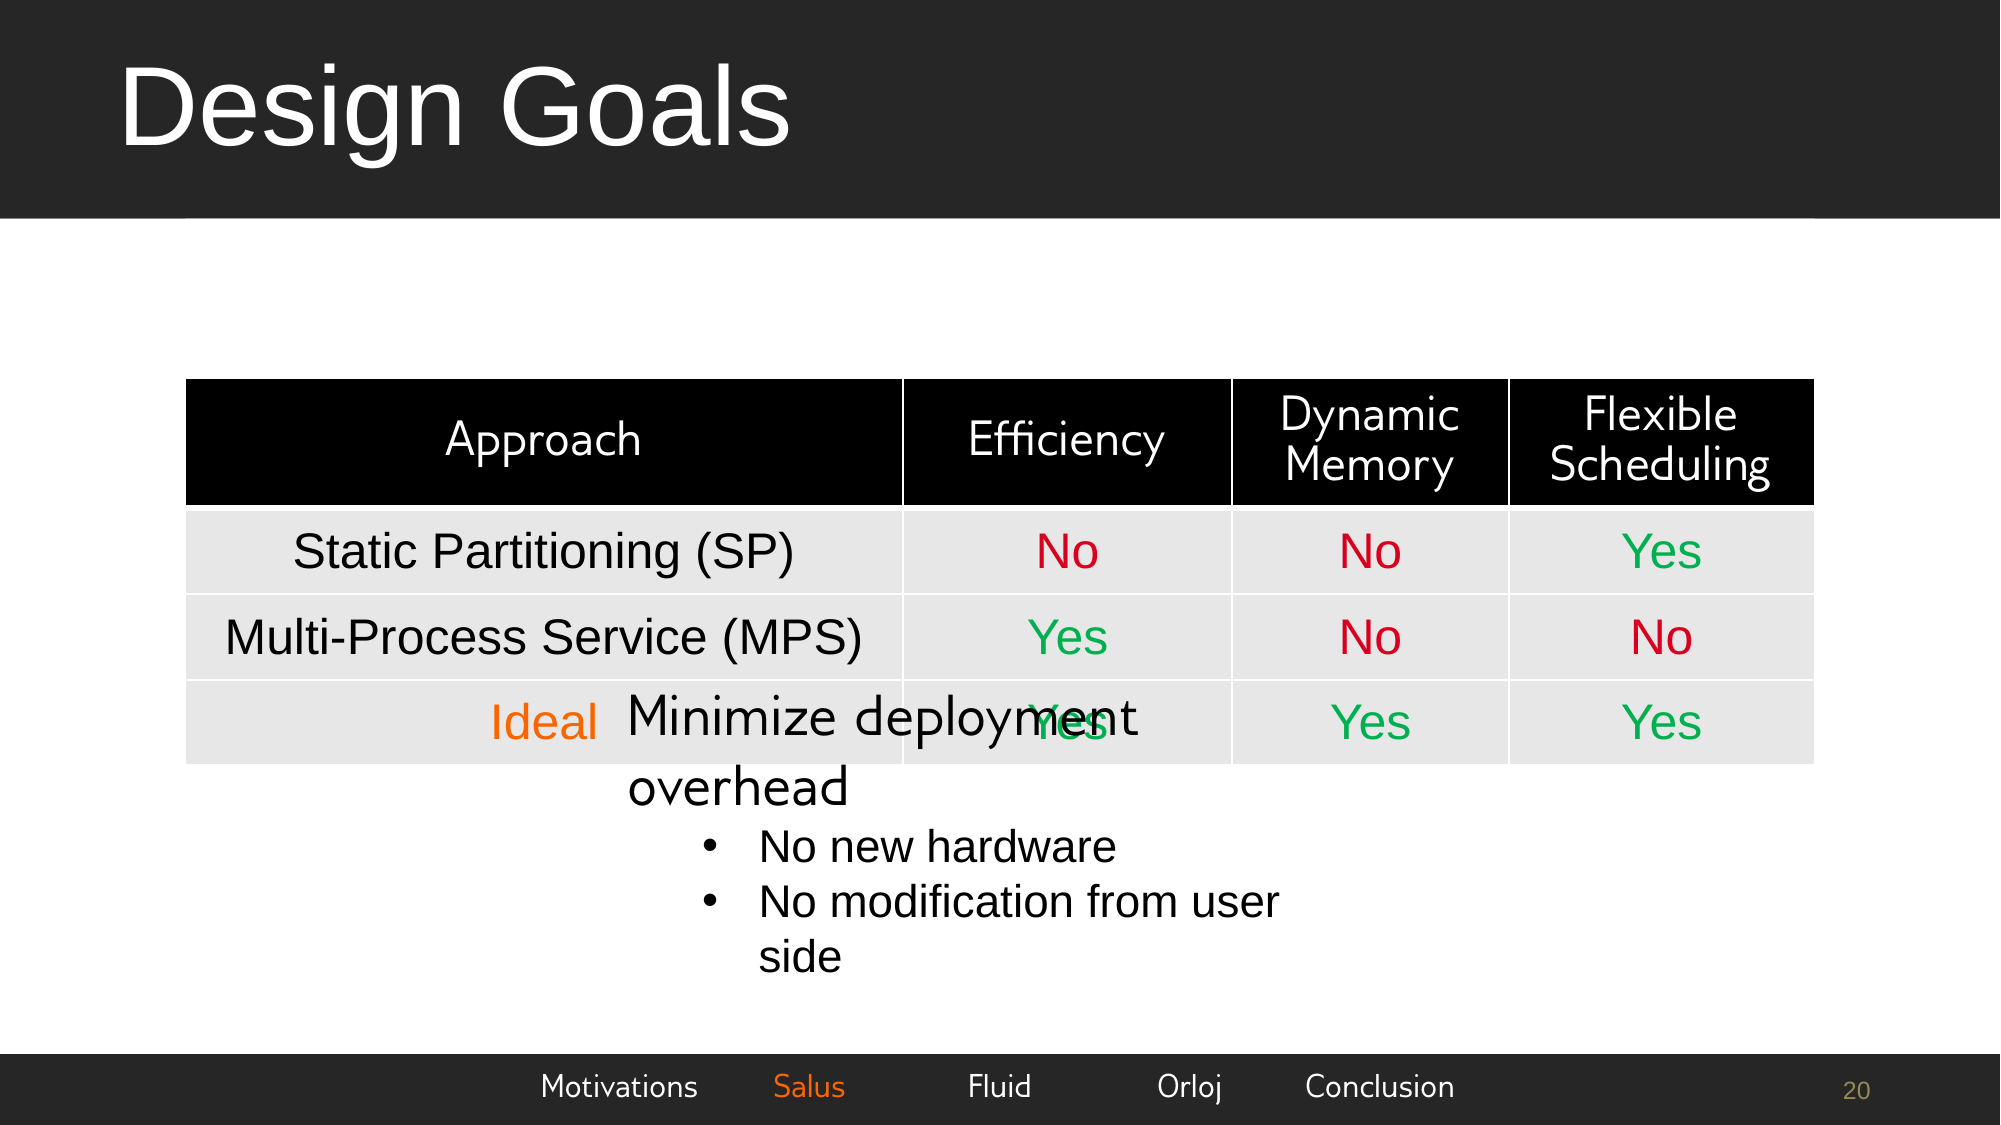

# Design Goals

| Approach | Efficiency | Dynamic Memory | Flexible Scheduling |
| --- | --- | --- | --- |
| Approach | Efficiency | Dynamic Memory | Flexible Scheduling |
| --- | --- | --- | --- |
| Static Partitioning (SP) | No | No | Yes |
| Multi-Process Service (MPS) | Yes | No | No |
| Ideal | Yes | Yes | Yes |
| Approach | Efficiency | Dynamic Memory | Flexible Scheduling |
| --- | --- | --- | --- |
| Static Partitioning (SP) | No | No | Yes |
| Multi-Process Service (MPS) | Yes | No | No |
Minimize deployment overhead
No new hardware
No modification from user side
| Motivations | Salus | Fluid | Orloj | Conclusion |
| --- | --- | --- | --- | --- |
20